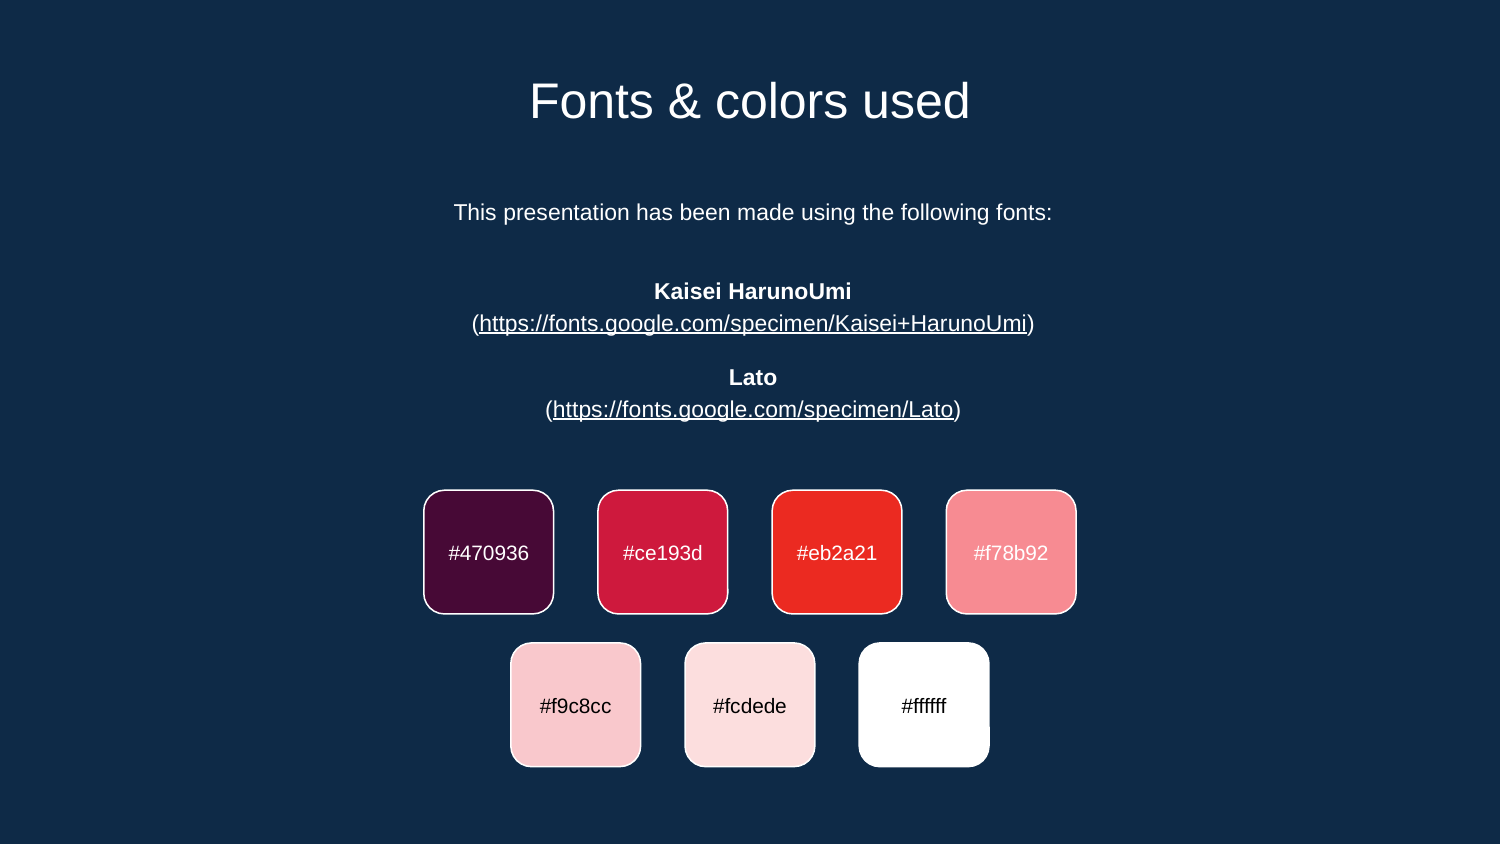

# Fonts & colors used
This presentation has been made using the following fonts:

Kaisei HarunoUmi
(https://fonts.google.com/specimen/Kaisei+HarunoUmi)

Lato
(https://fonts.google.com/specimen/Lato)

#470936
#ce193d
#eb2a21
#f78b92

#f9c8cc
#fcdede
#ffffff